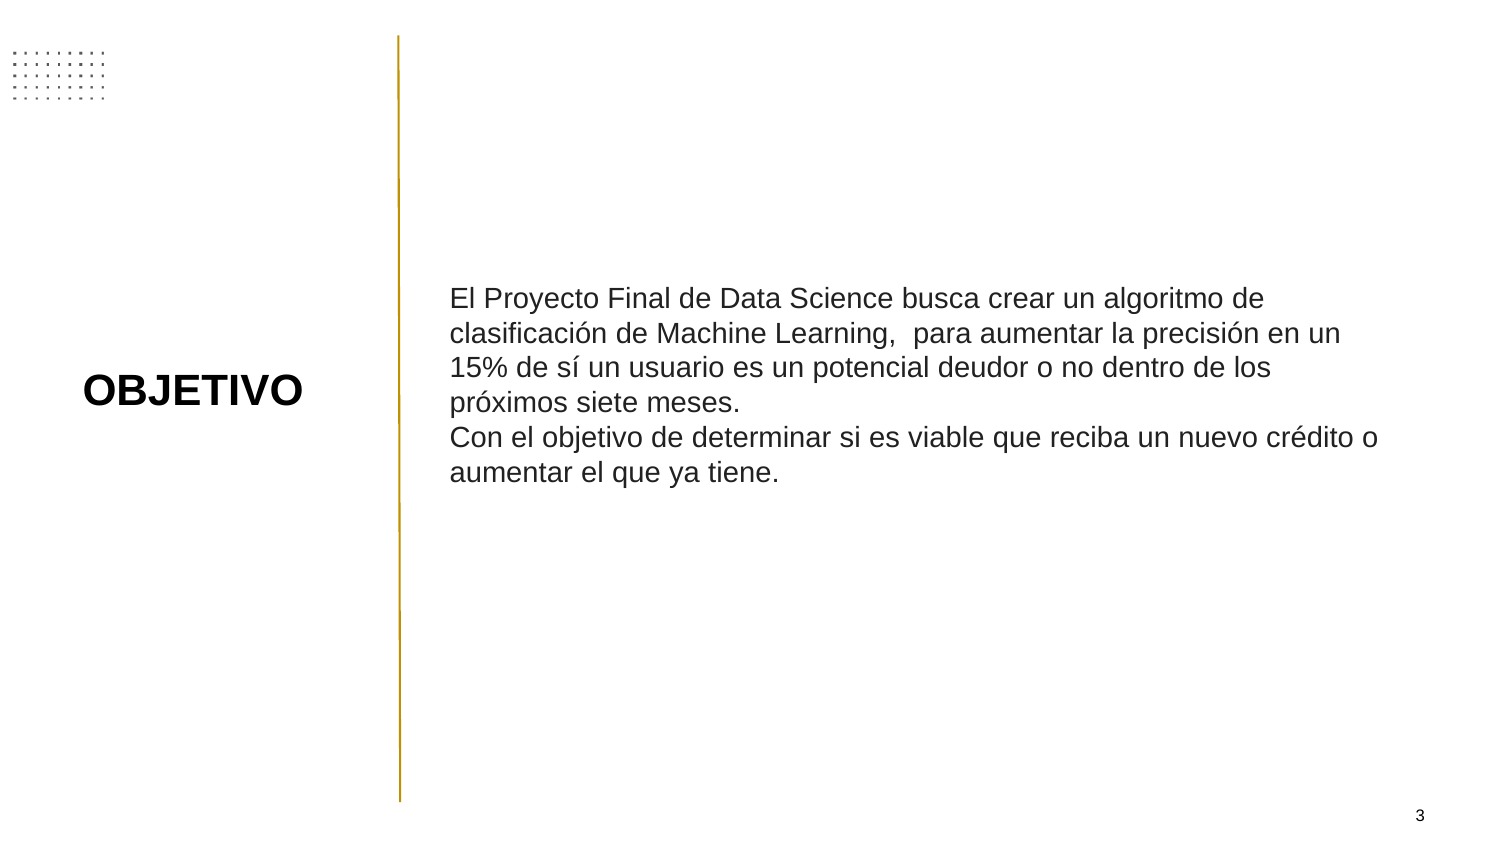

El Proyecto Final de Data Science busca crear un algoritmo de clasificación de Machine Learning,  para aumentar la precisión en un 15% de sí un usuario es un potencial deudor o no dentro de los próximos siete meses.
Con el objetivo de determinar si es viable que reciba un nuevo crédito o aumentar el que ya tiene.

OBJETIVO
3